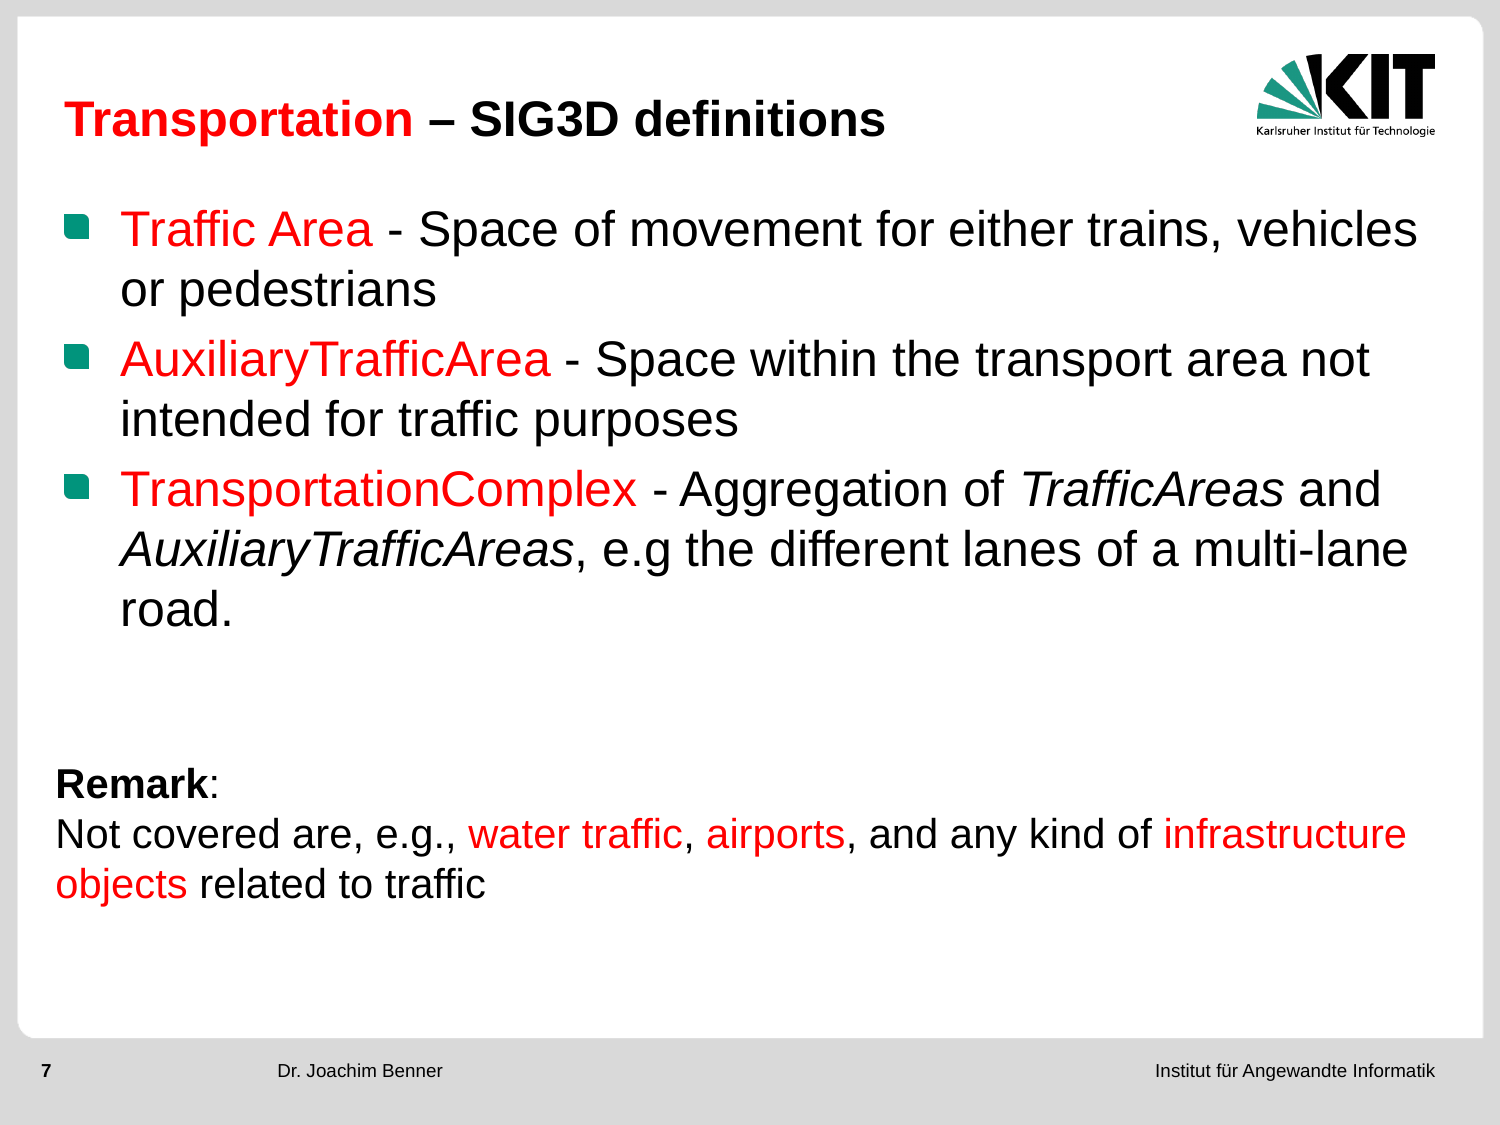

# Transportation – SIG3D definitions
Traffic Area - Space of movement for either trains, vehicles or pedestrians
AuxiliaryTrafficArea - Space within the transport area not intended for traffic purposes
TransportationComplex - Aggregation of TrafficAreas and AuxiliaryTrafficAreas, e.g the different lanes of a multi-lane road.
Remark:
Not covered are, e.g., water traffic, airports, and any kind of infrastructure objects related to traffic
Dr. Joachim Benner